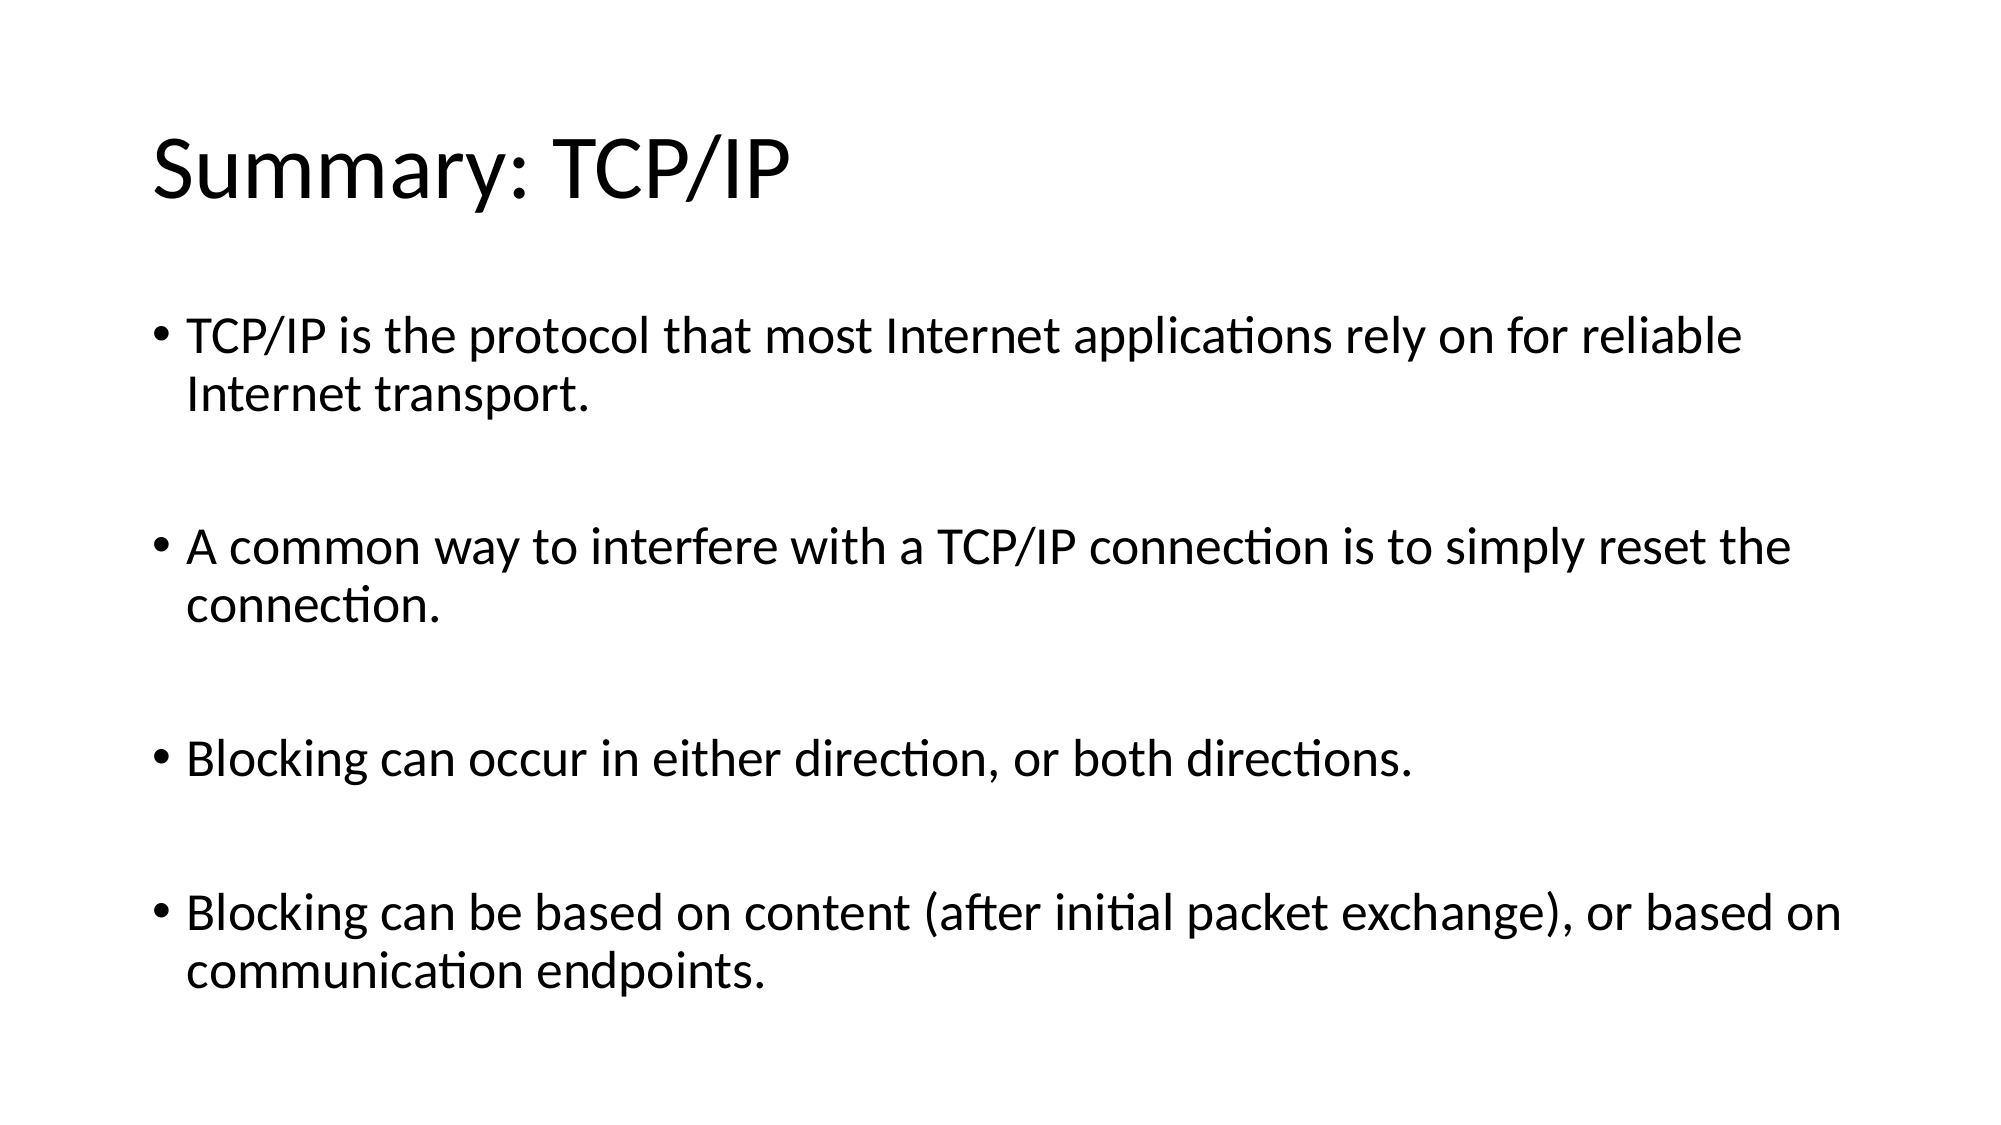

# Summary: TCP/IP
TCP/IP is the protocol that most Internet applications rely on for reliable Internet transport.

A common way to interfere with a TCP/IP connection is to simply reset the connection.

Blocking can occur in either direction, or both directions.

Blocking can be based on content (after initial packet exchange), or based on communication endpoints.